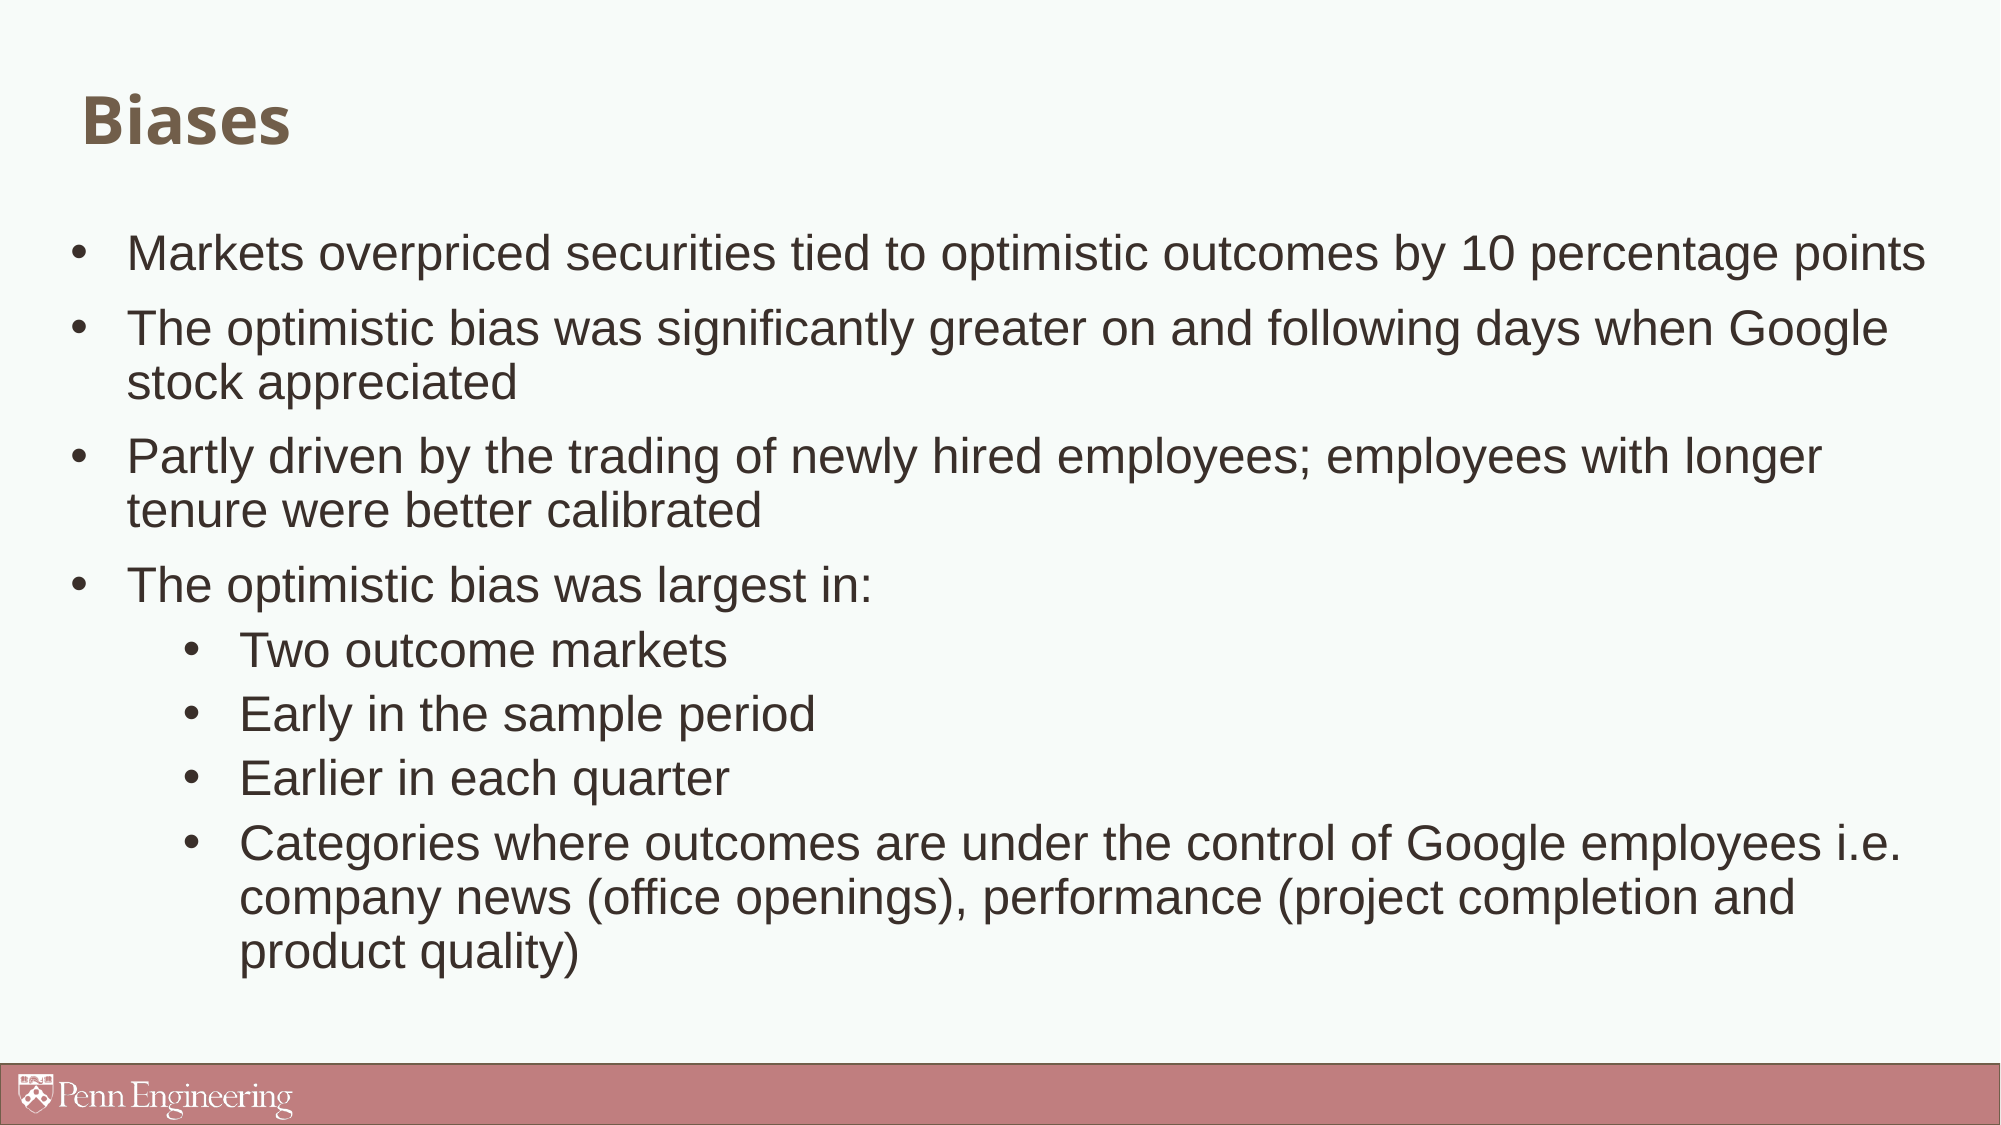

# Biases
Markets overpriced securities tied to optimistic outcomes by 10 percentage points
The optimistic bias was significantly greater on and following days when Google stock appreciated
Partly driven by the trading of newly hired employees; employees with longer tenure were better calibrated
The optimistic bias was largest in:
Two outcome markets
Early in the sample period
Earlier in each quarter
Categories where outcomes are under the control of Google employees i.e. company news (office openings), performance (project completion and product quality)